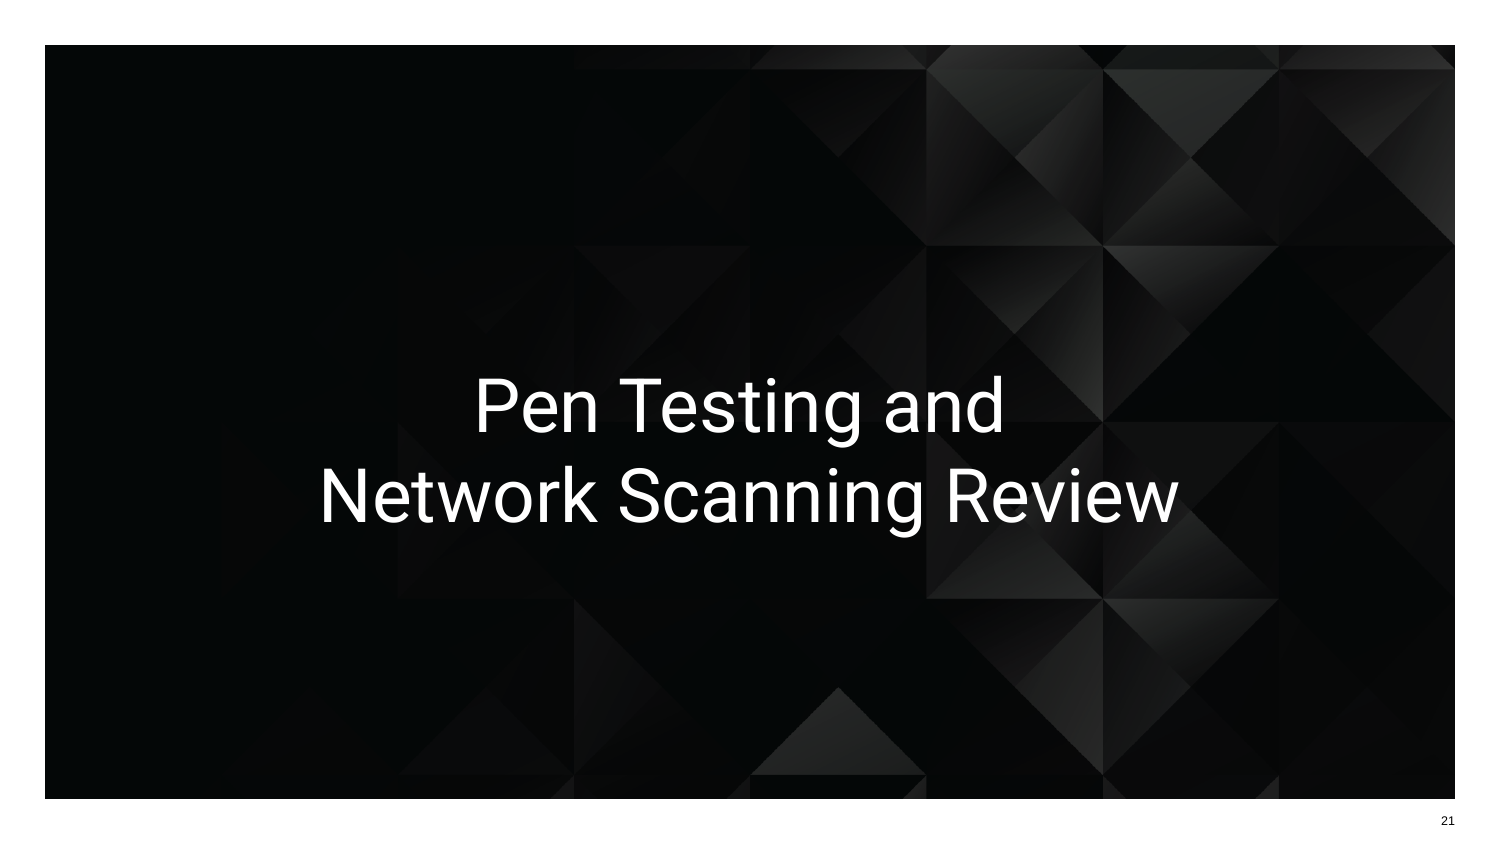

# Pen Testing and Network Scanning Review
21